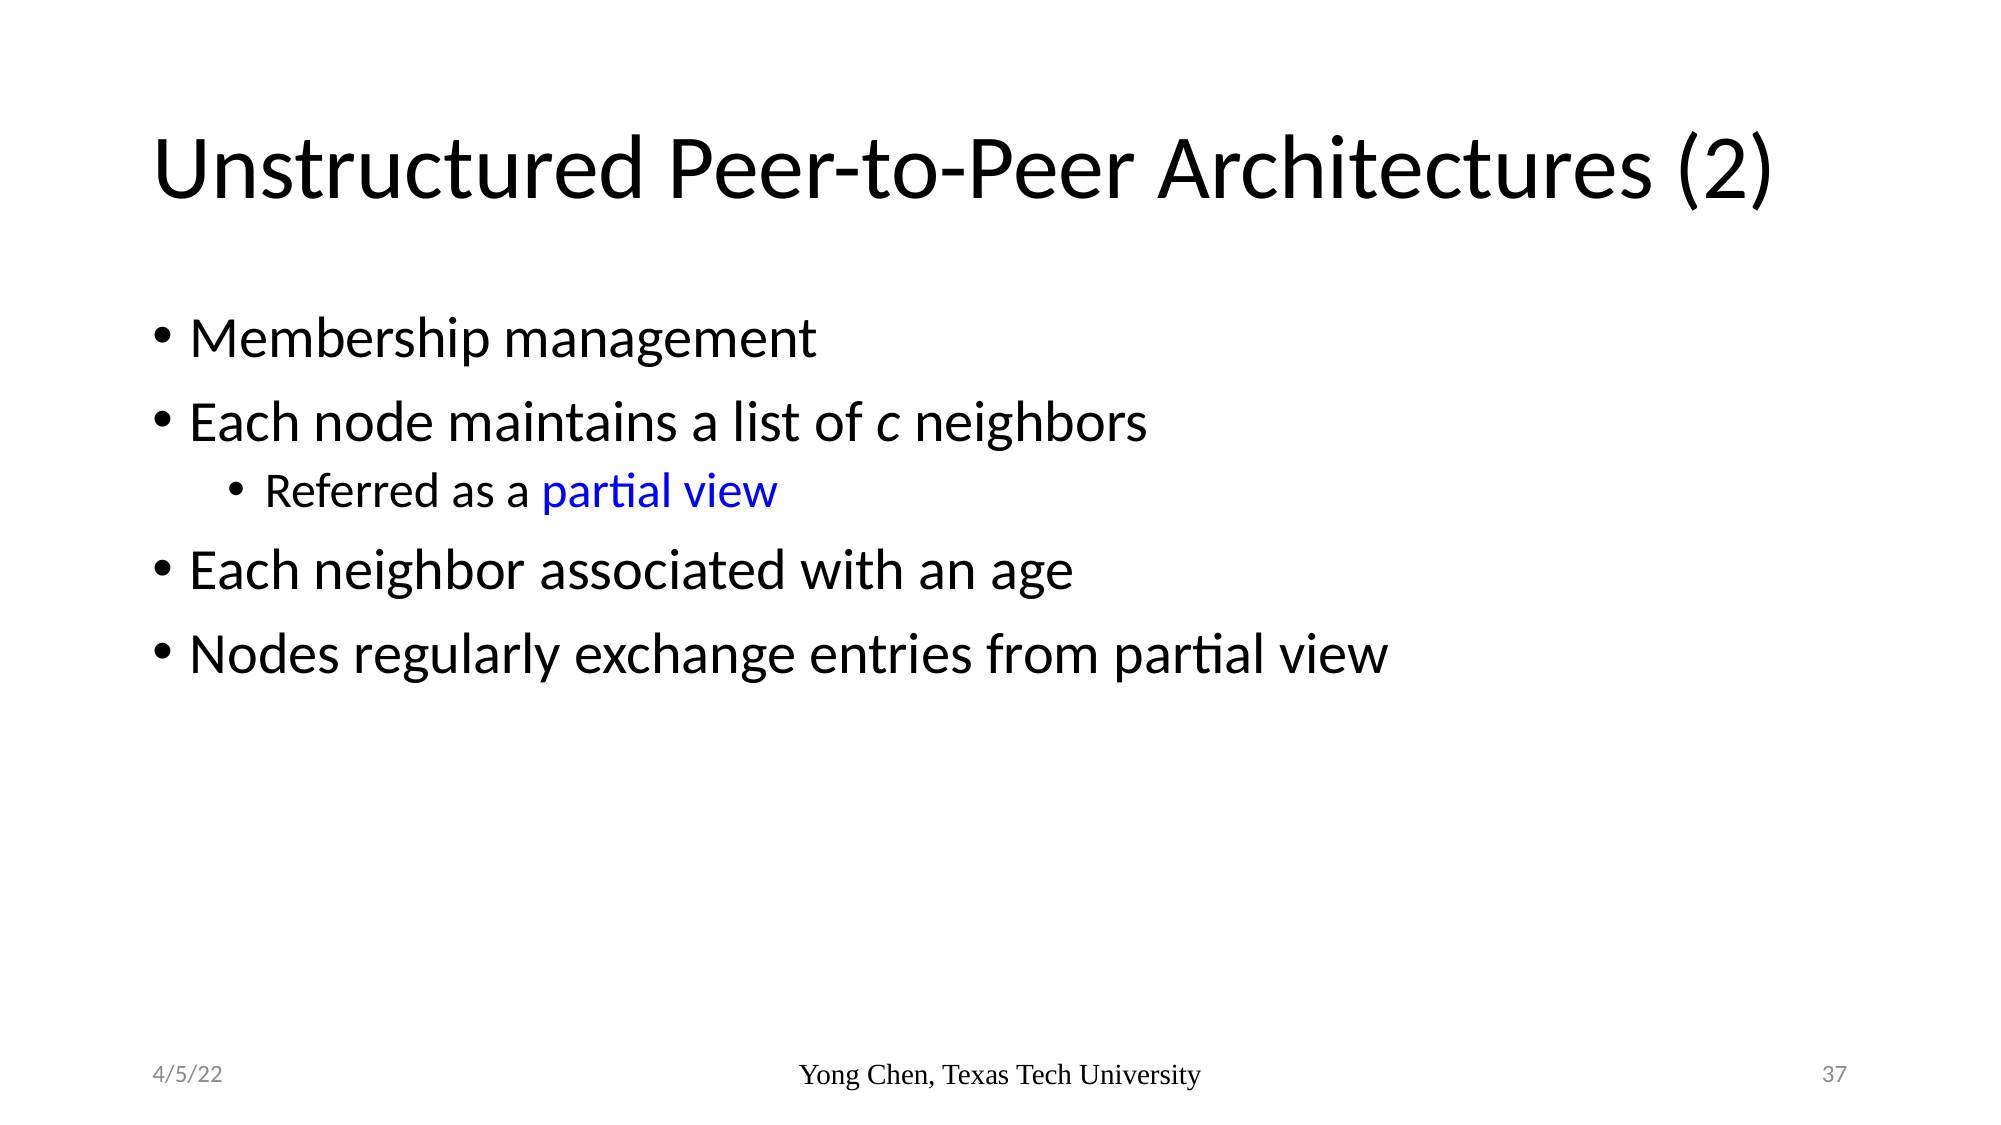

# Unstructured Peer-to-Peer Architectures (2)
Membership management
Each node maintains a list of c neighbors
Referred as a partial view
Each neighbor associated with an age
Nodes regularly exchange entries from partial view

4/5/22
Yong Chen, Texas Tech University
37